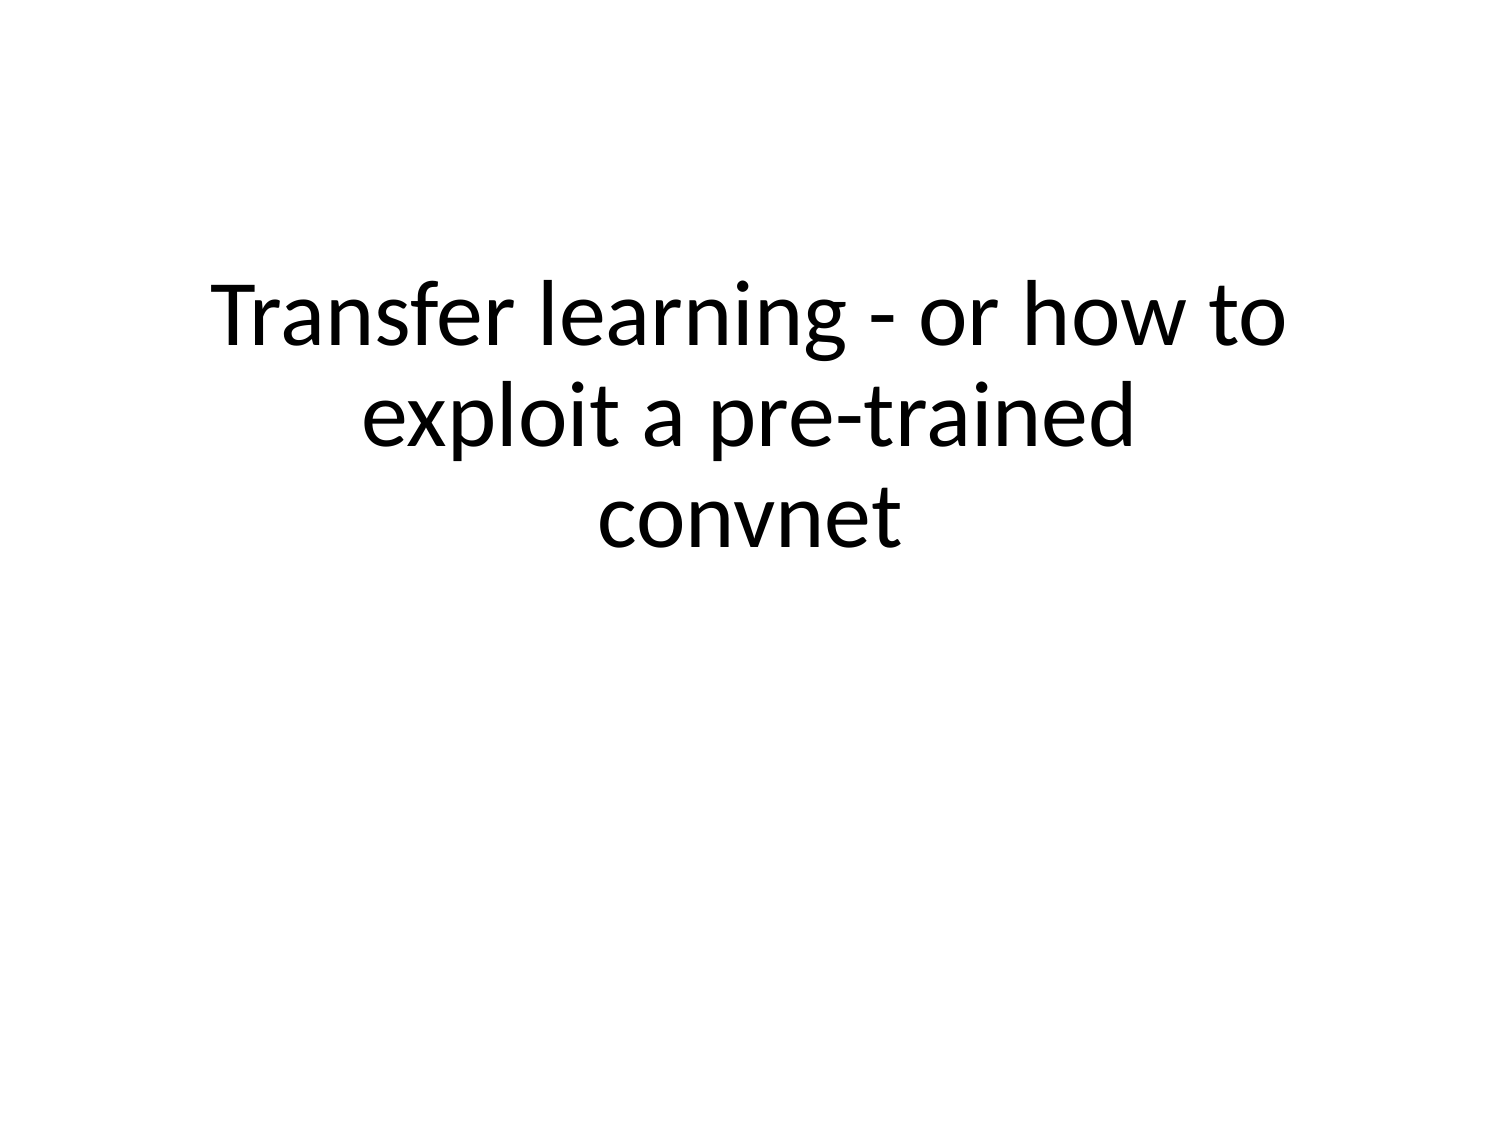

# Transfer learning - or how to exploit a pre-trained convnet